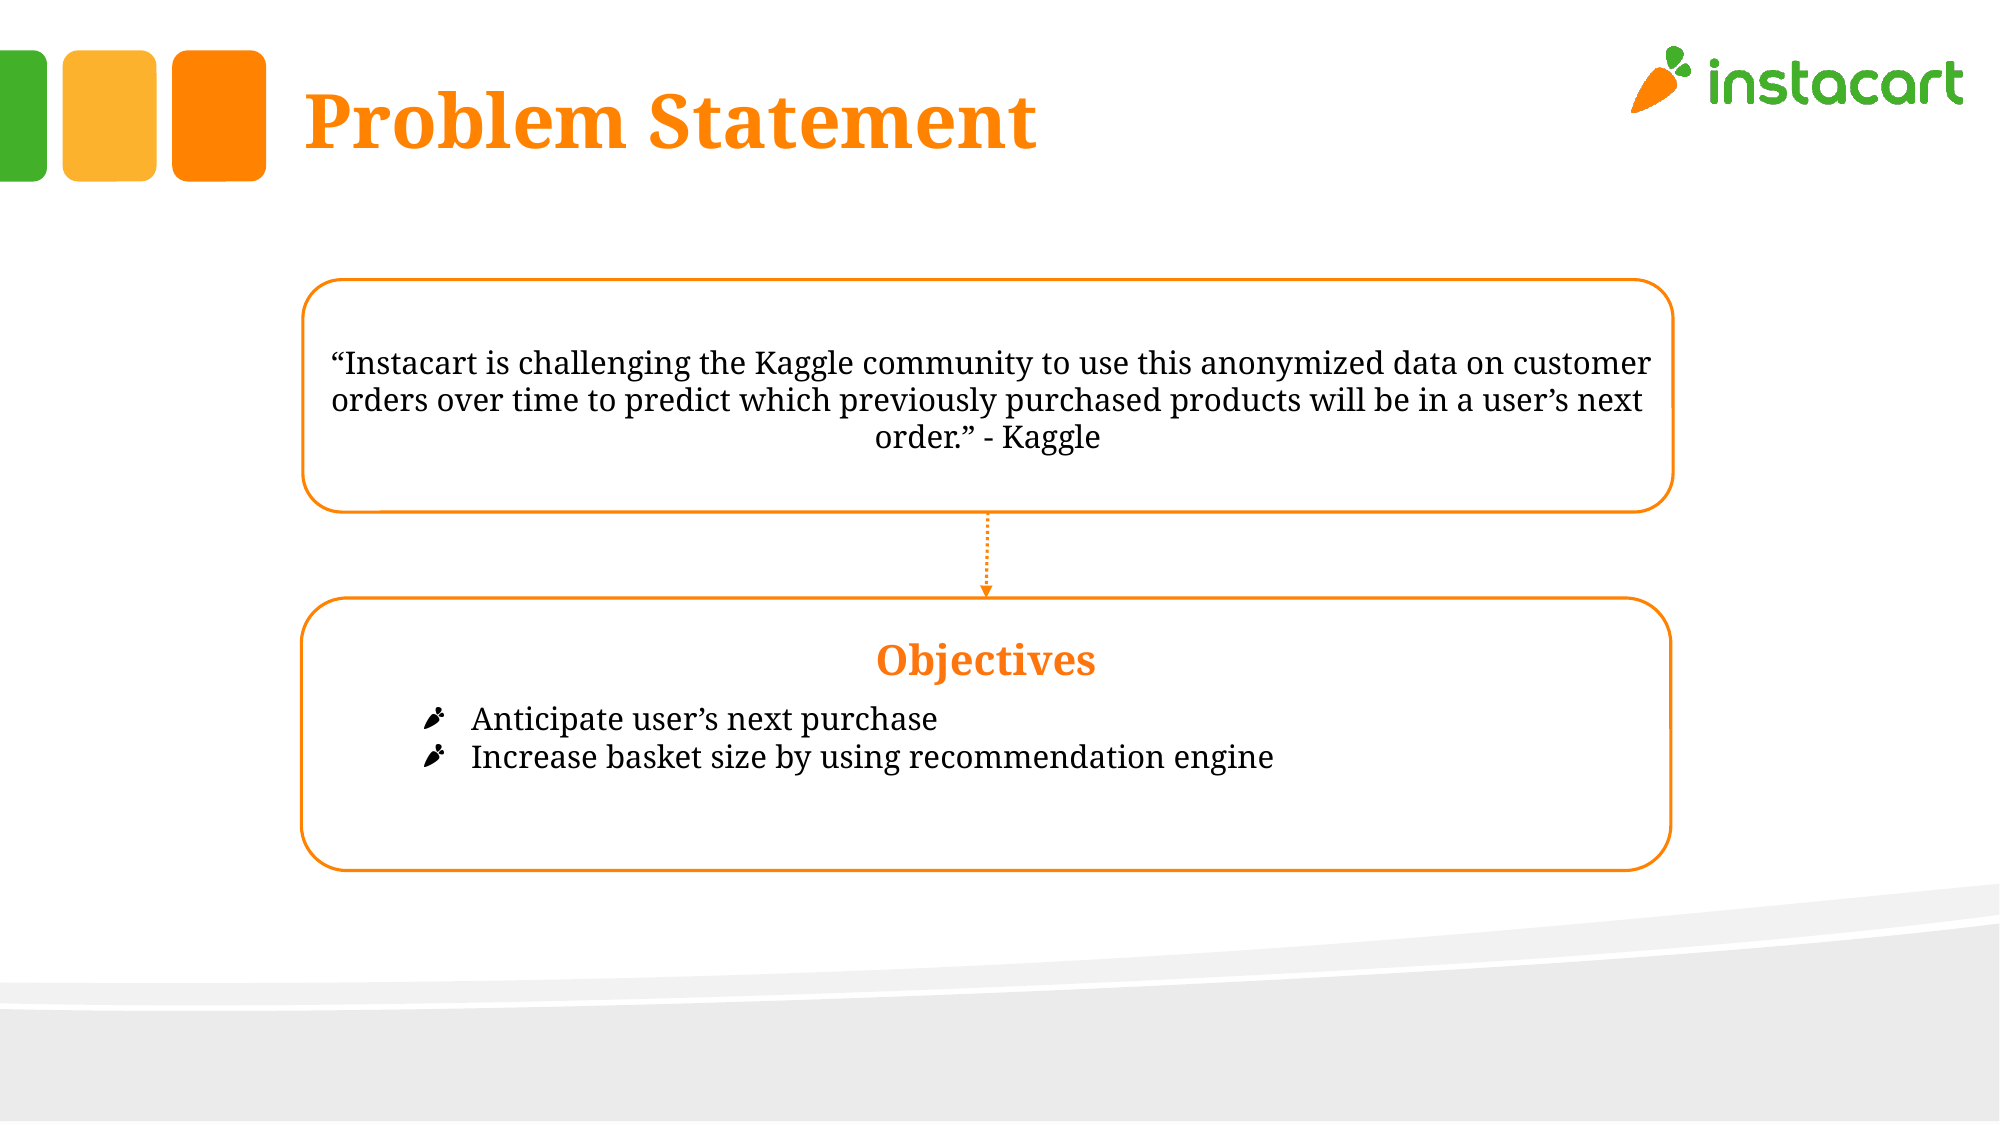

# Problem Statement

 “Instacart is challenging the Kaggle community to use this anonymized data on customer orders over time to predict which previously purchased products will be in a user’s next order.” - Kaggle

Objectives
Anticipate user’s next purchase
Increase basket size by using recommendation engine